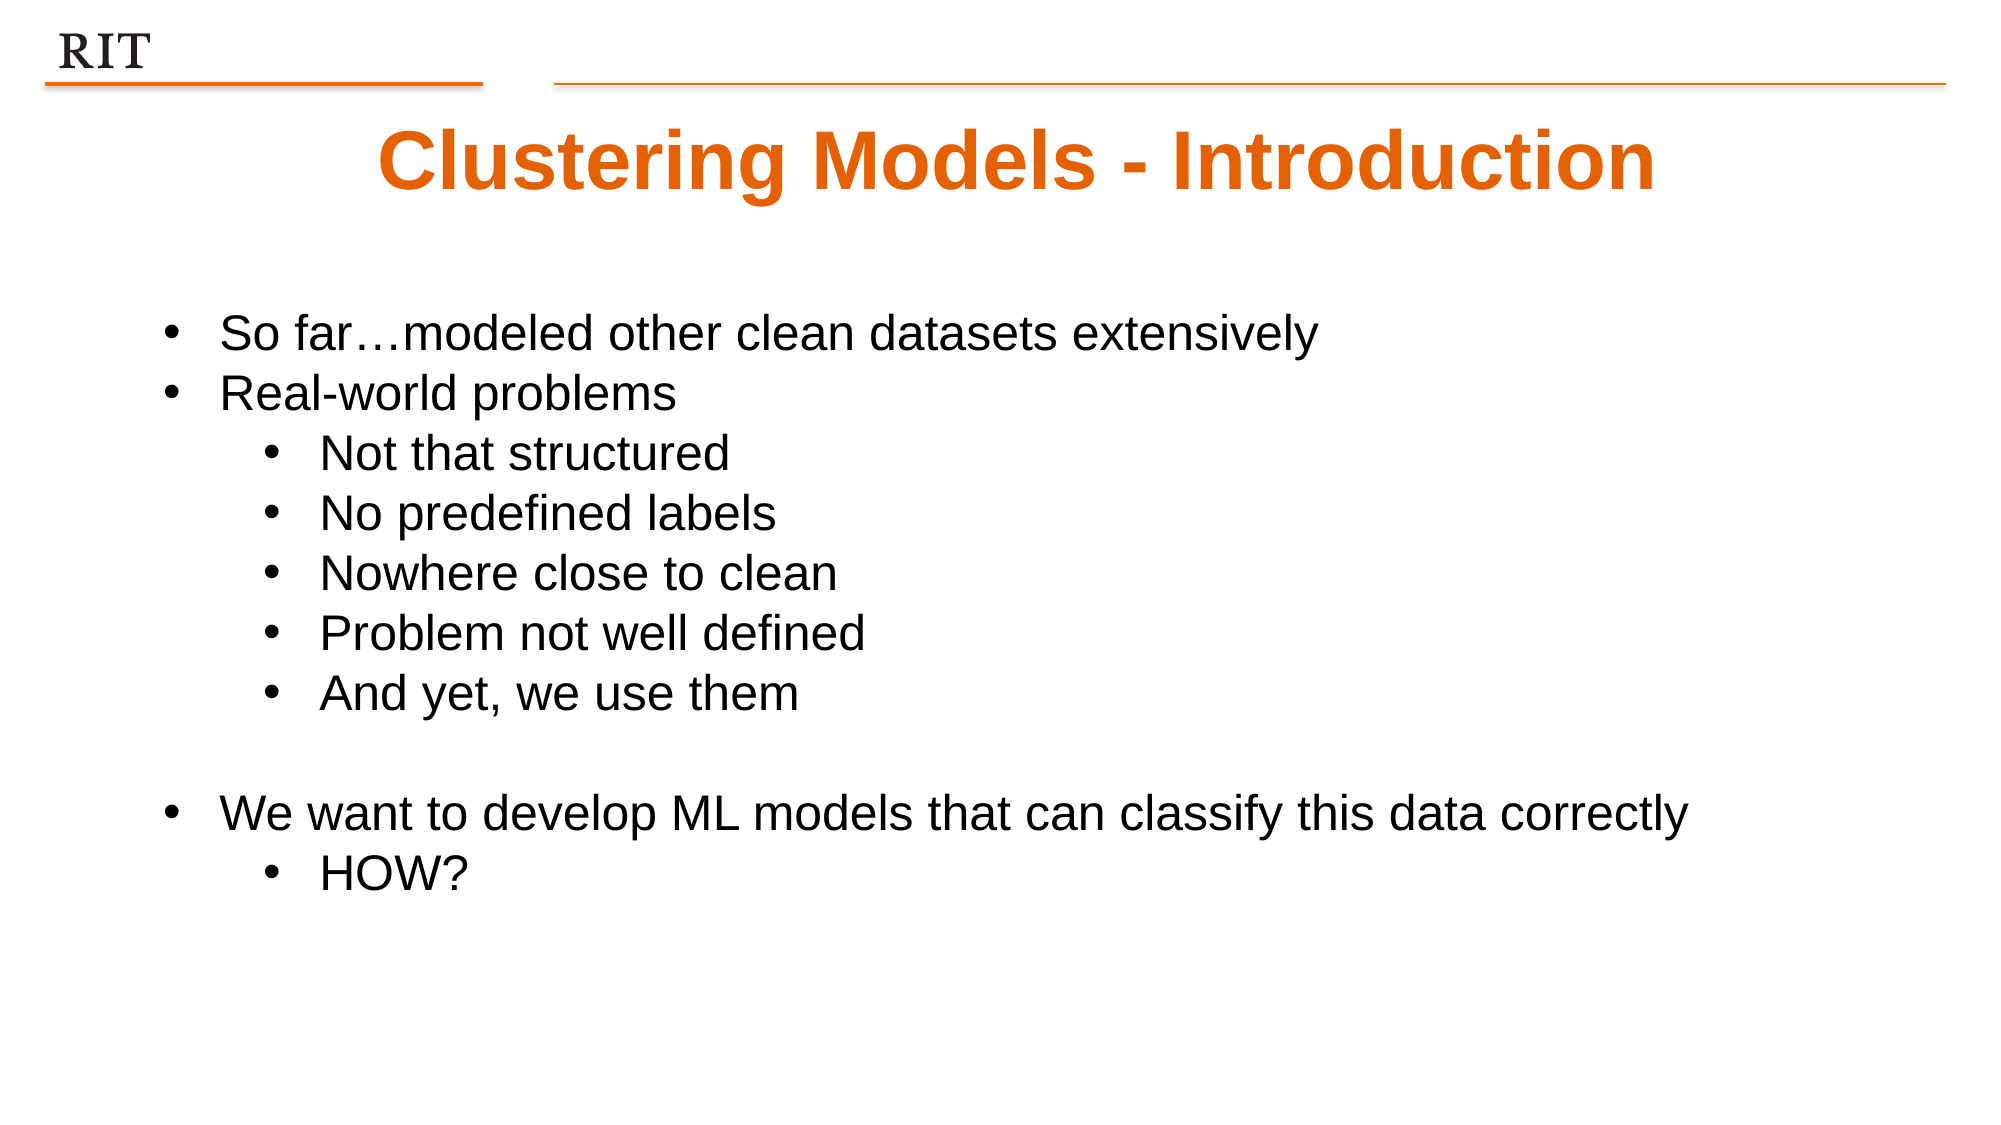

Clustering Models - Introduction
So far…modeled other clean datasets extensively
Real-world problems
Not that structured
No predefined labels
Nowhere close to clean
Problem not well defined
And yet, we use them

We want to develop ML models that can classify this data correctly
HOW?